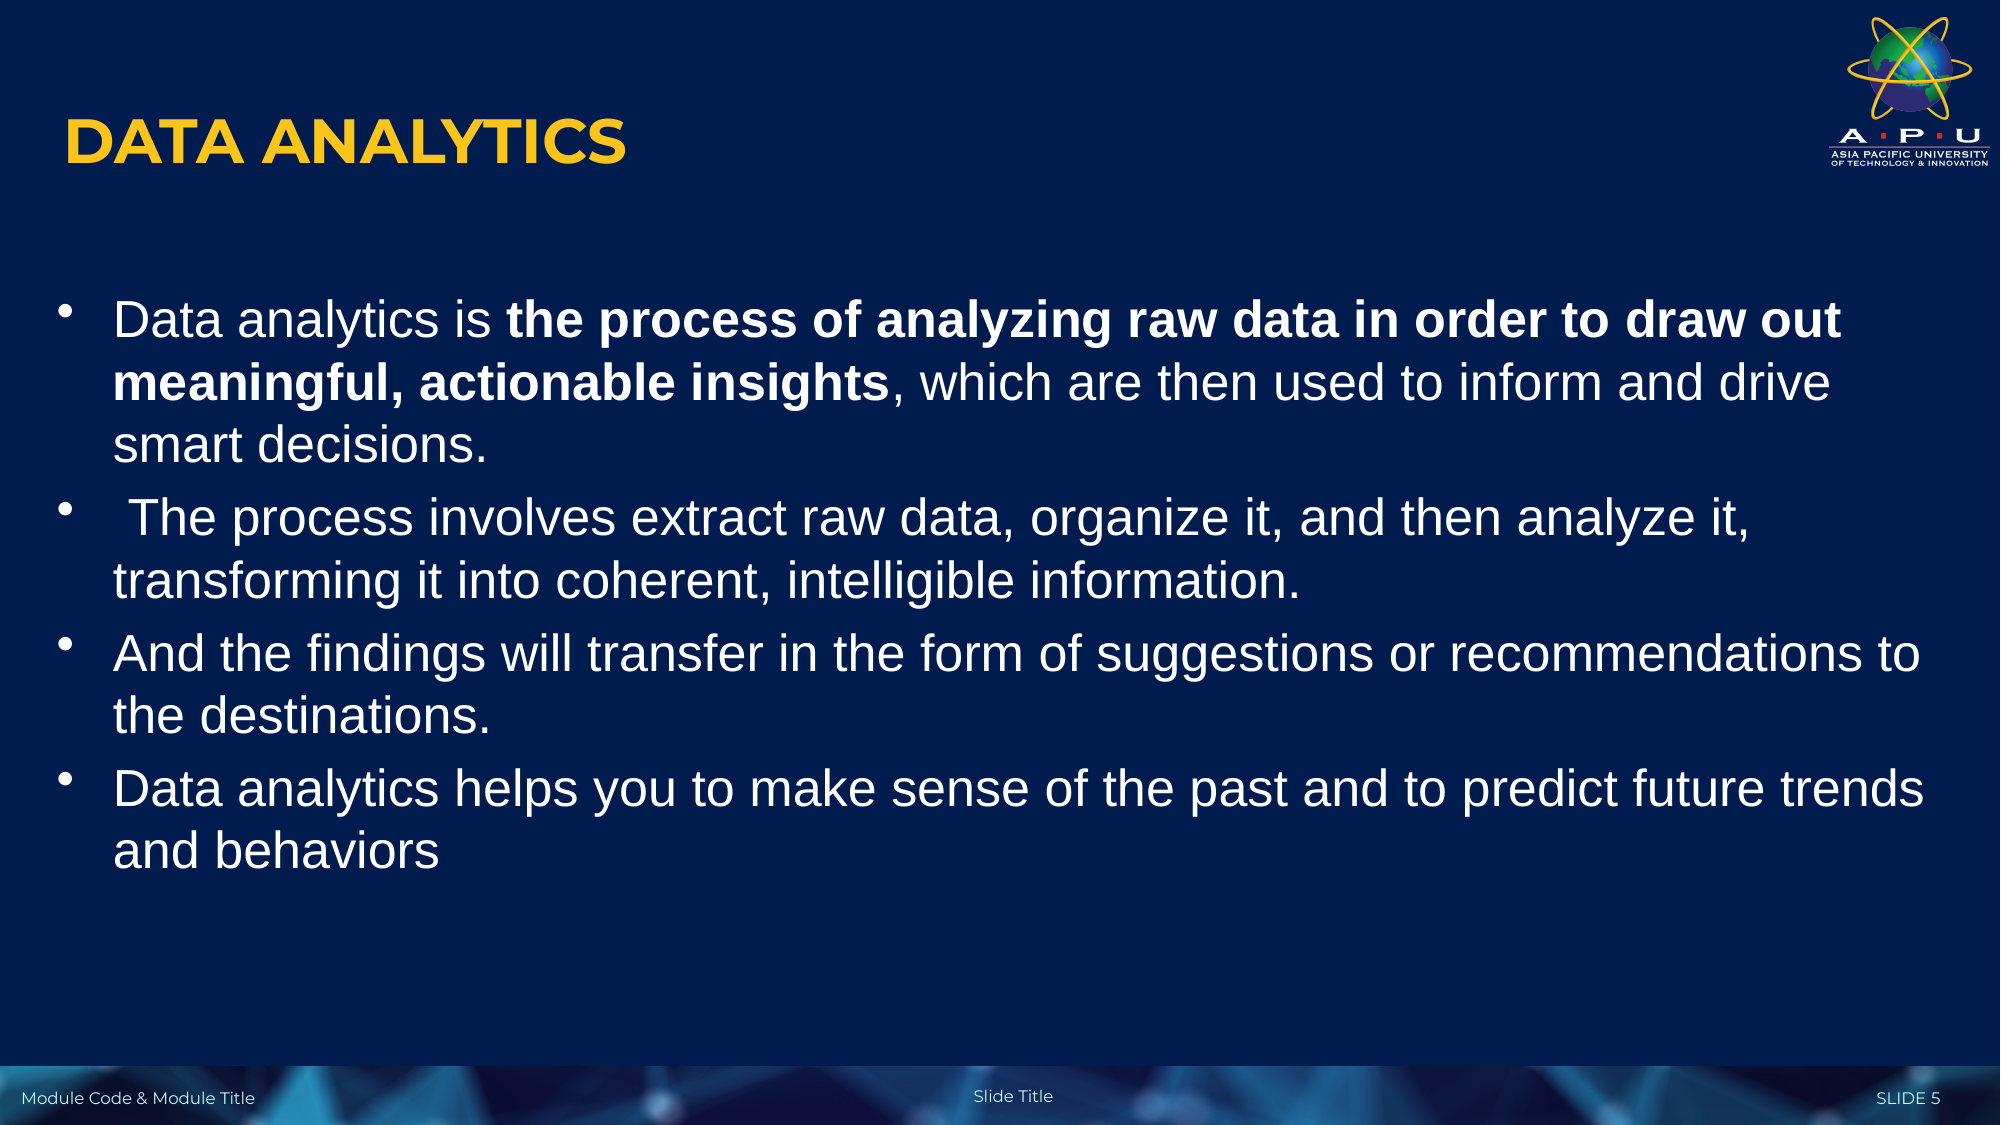

# DATA ANALYTICS
Data analytics is the process of analyzing raw data in order to draw out meaningful, actionable insights, which are then used to inform and drive smart decisions.
 The process involves extract raw data, organize it, and then analyze it, transforming it into coherent, intelligible information.
And the findings will transfer in the form of suggestions or recommendations to the destinations.
Data analytics helps you to make sense of the past and to predict future trends and behaviors